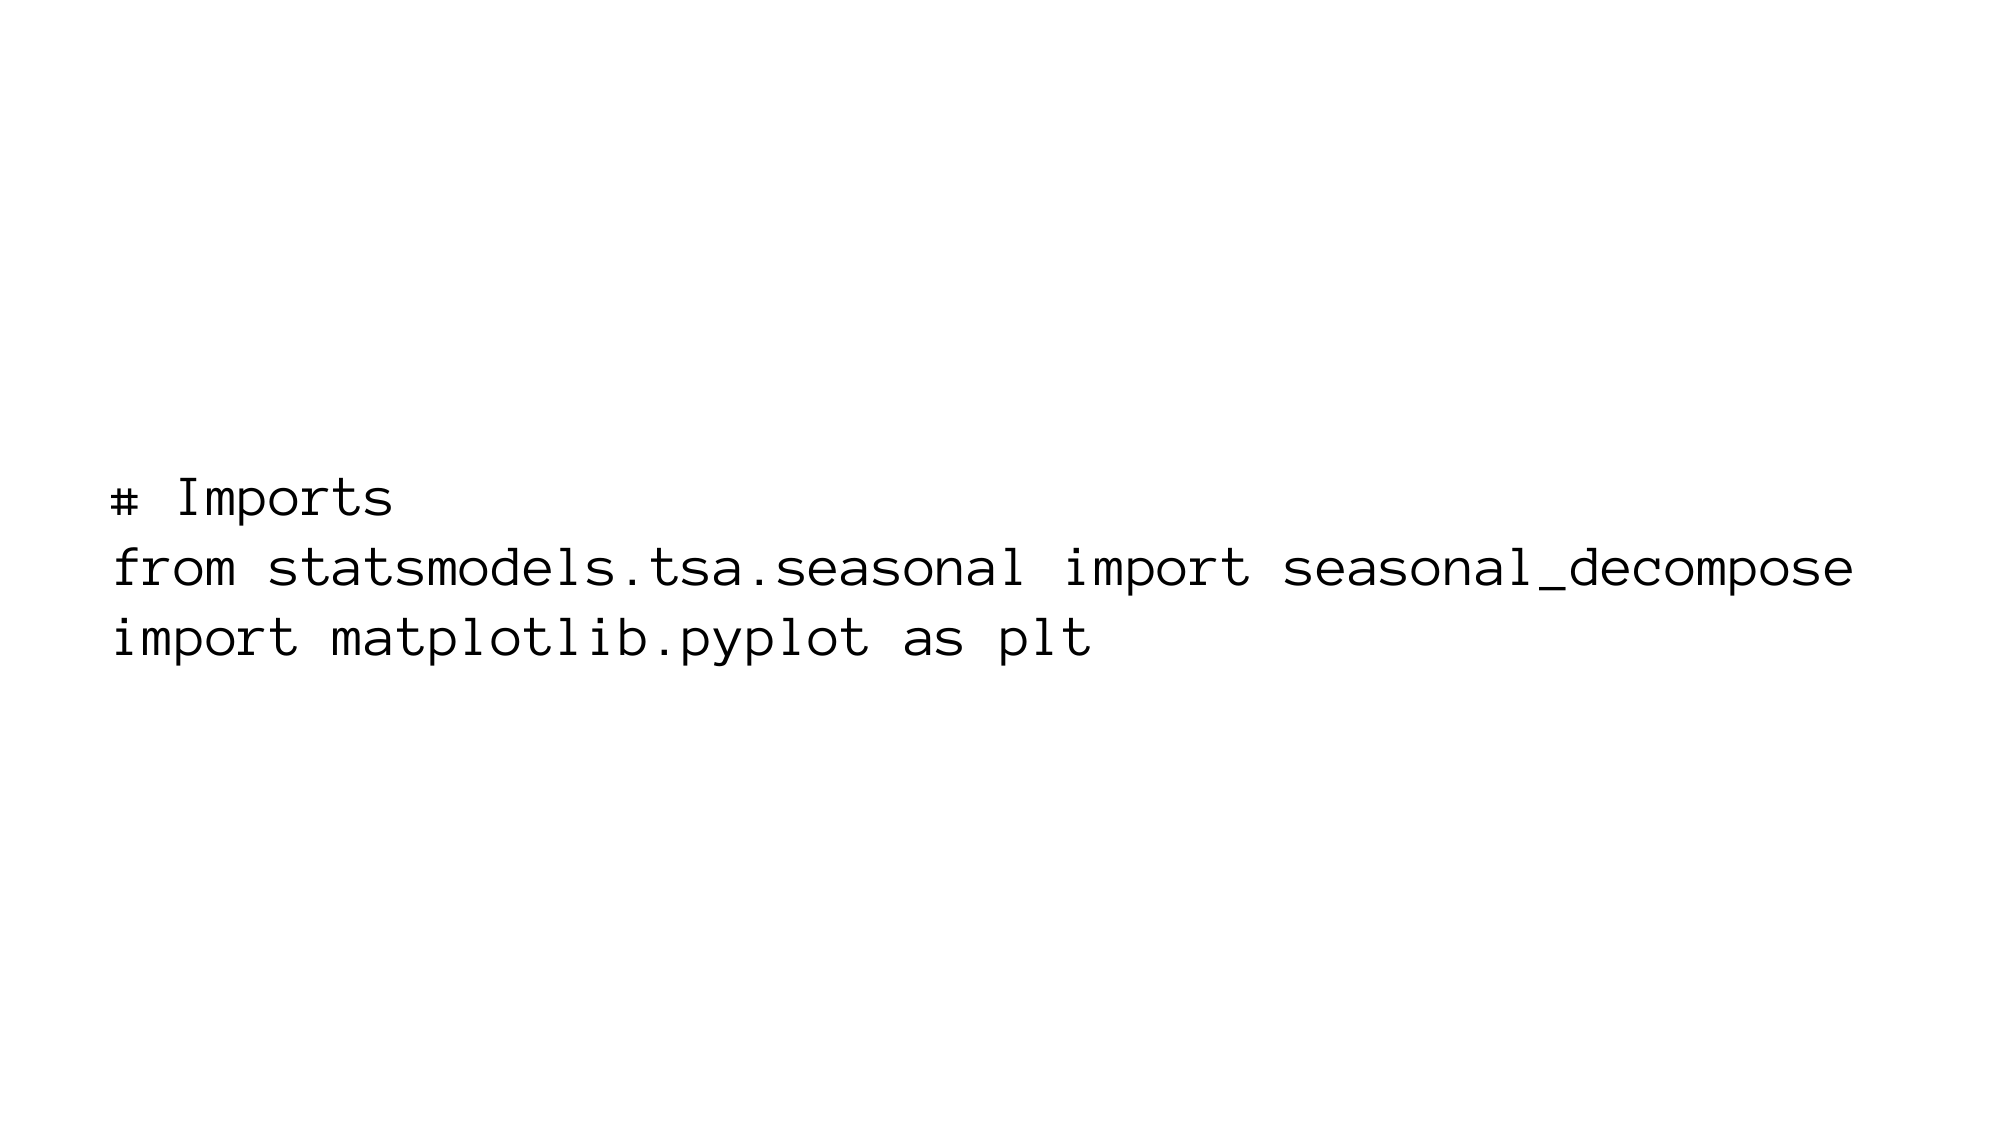

# Imports
from statsmodels.tsa.seasonal import seasonal_decompose
import matplotlib.pyplot as plt